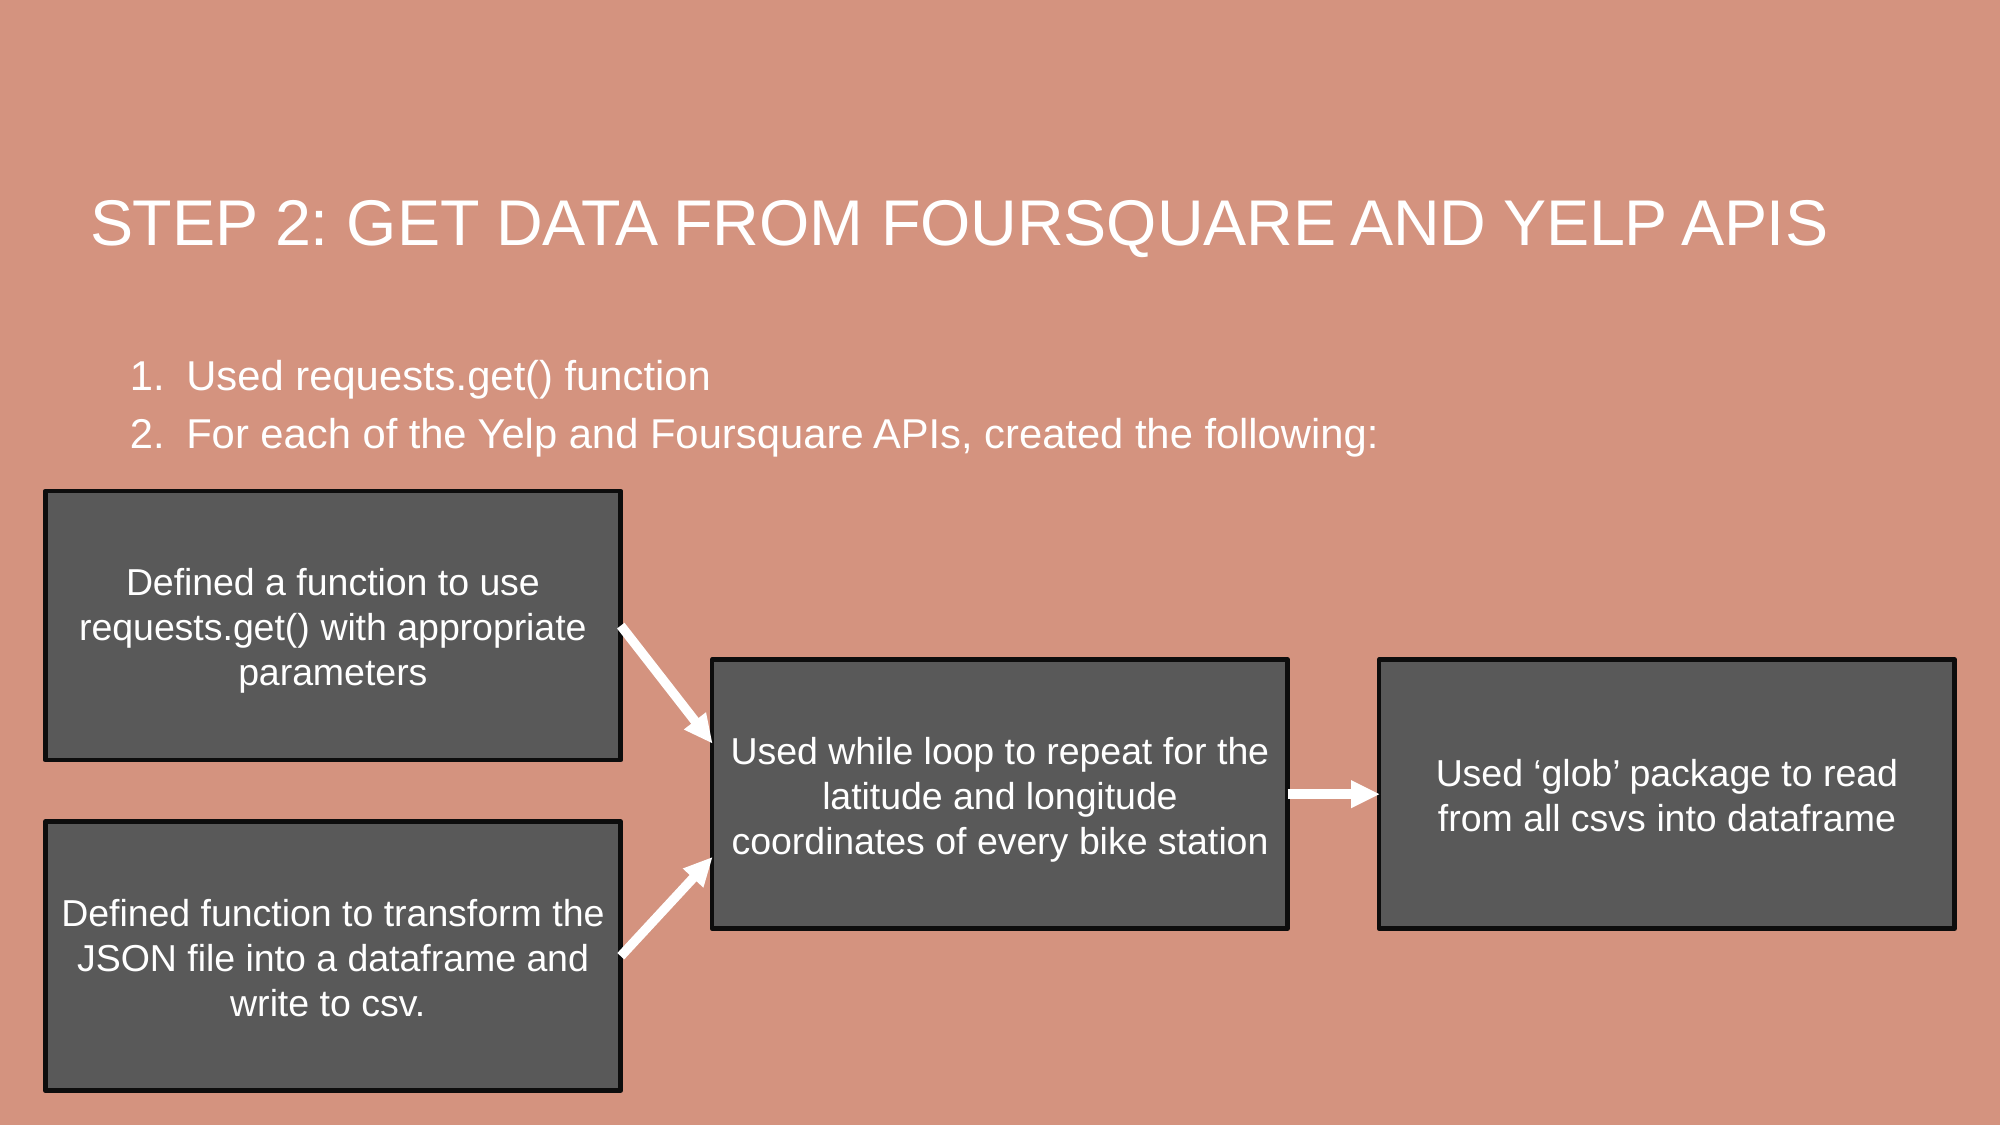

# Step 2: Get Data from Foursquare and Yelp APIs
Used requests.get() function
For each of the Yelp and Foursquare APIs, created the following:

Defined a function to use requests.get() with appropriate parameters
Used while loop to repeat for the latitude and longitude coordinates of every bike station
Used ‘glob’ package to read from all csvs into dataframe
Defined function to transform the JSON file into a dataframe and write to csv.